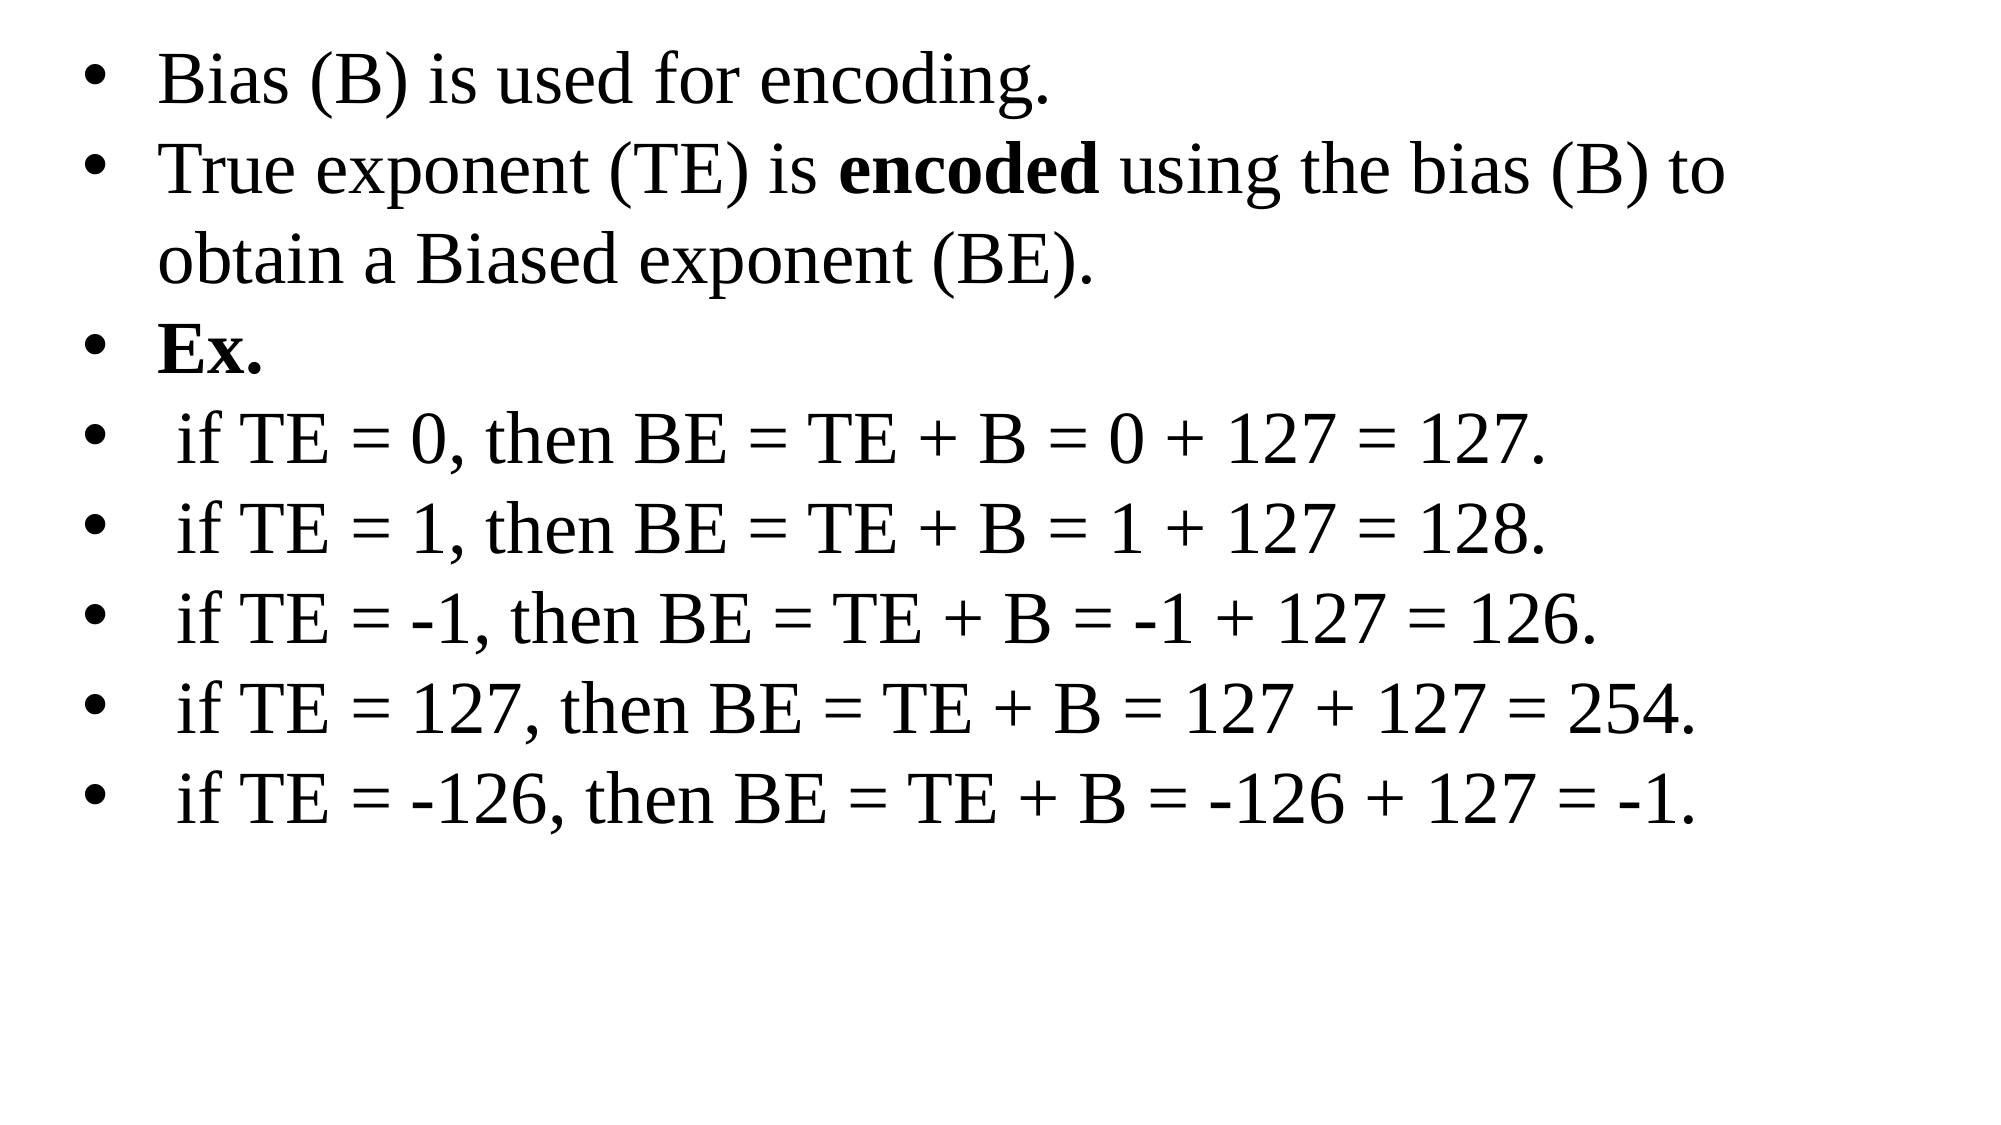

Bias (B) is used for encoding.
True exponent (TE) is encoded using the bias (B) to obtain a Biased exponent (BE).
Ex.
 if TE = 0, then BE = TE + B = 0 + 127 = 127.
 if TE = 1, then BE = TE + B = 1 + 127 = 128.
 if TE = -1, then BE = TE + B = -1 + 127 = 126.
 if TE = 127, then BE = TE + B = 127 + 127 = 254.
 if TE = -126, then BE = TE + B = -126 + 127 = -1.